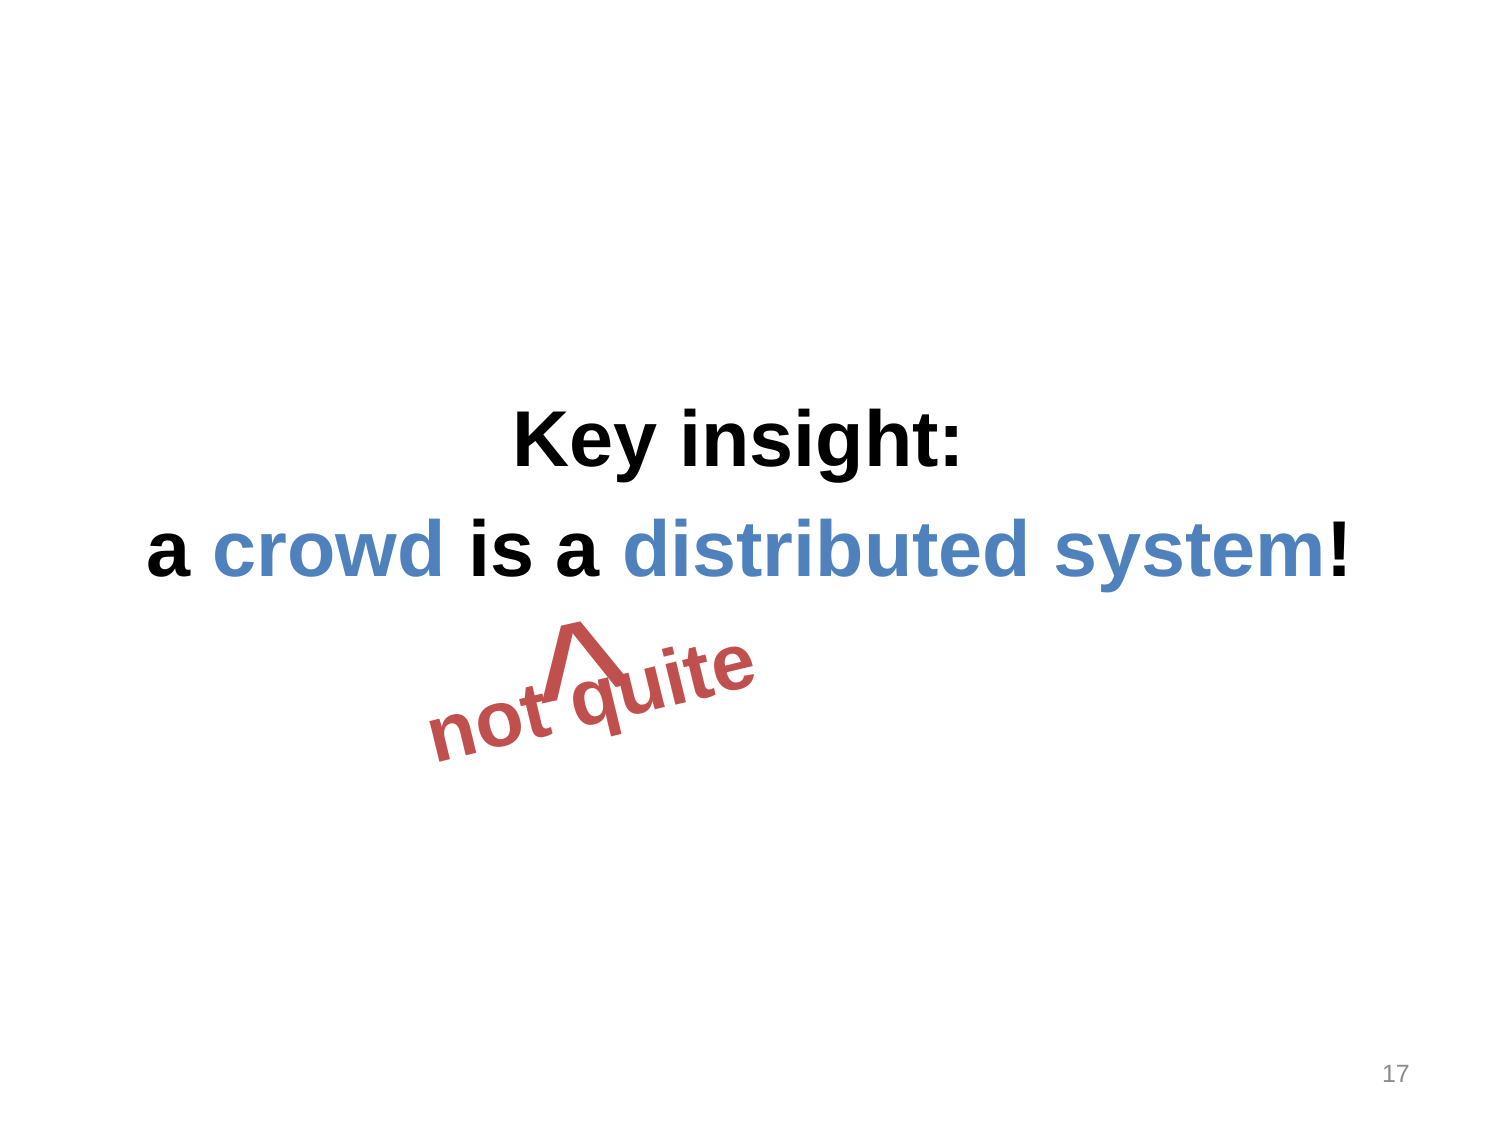

Key insight:
a crowd is a distributed system!

^
not quite
17